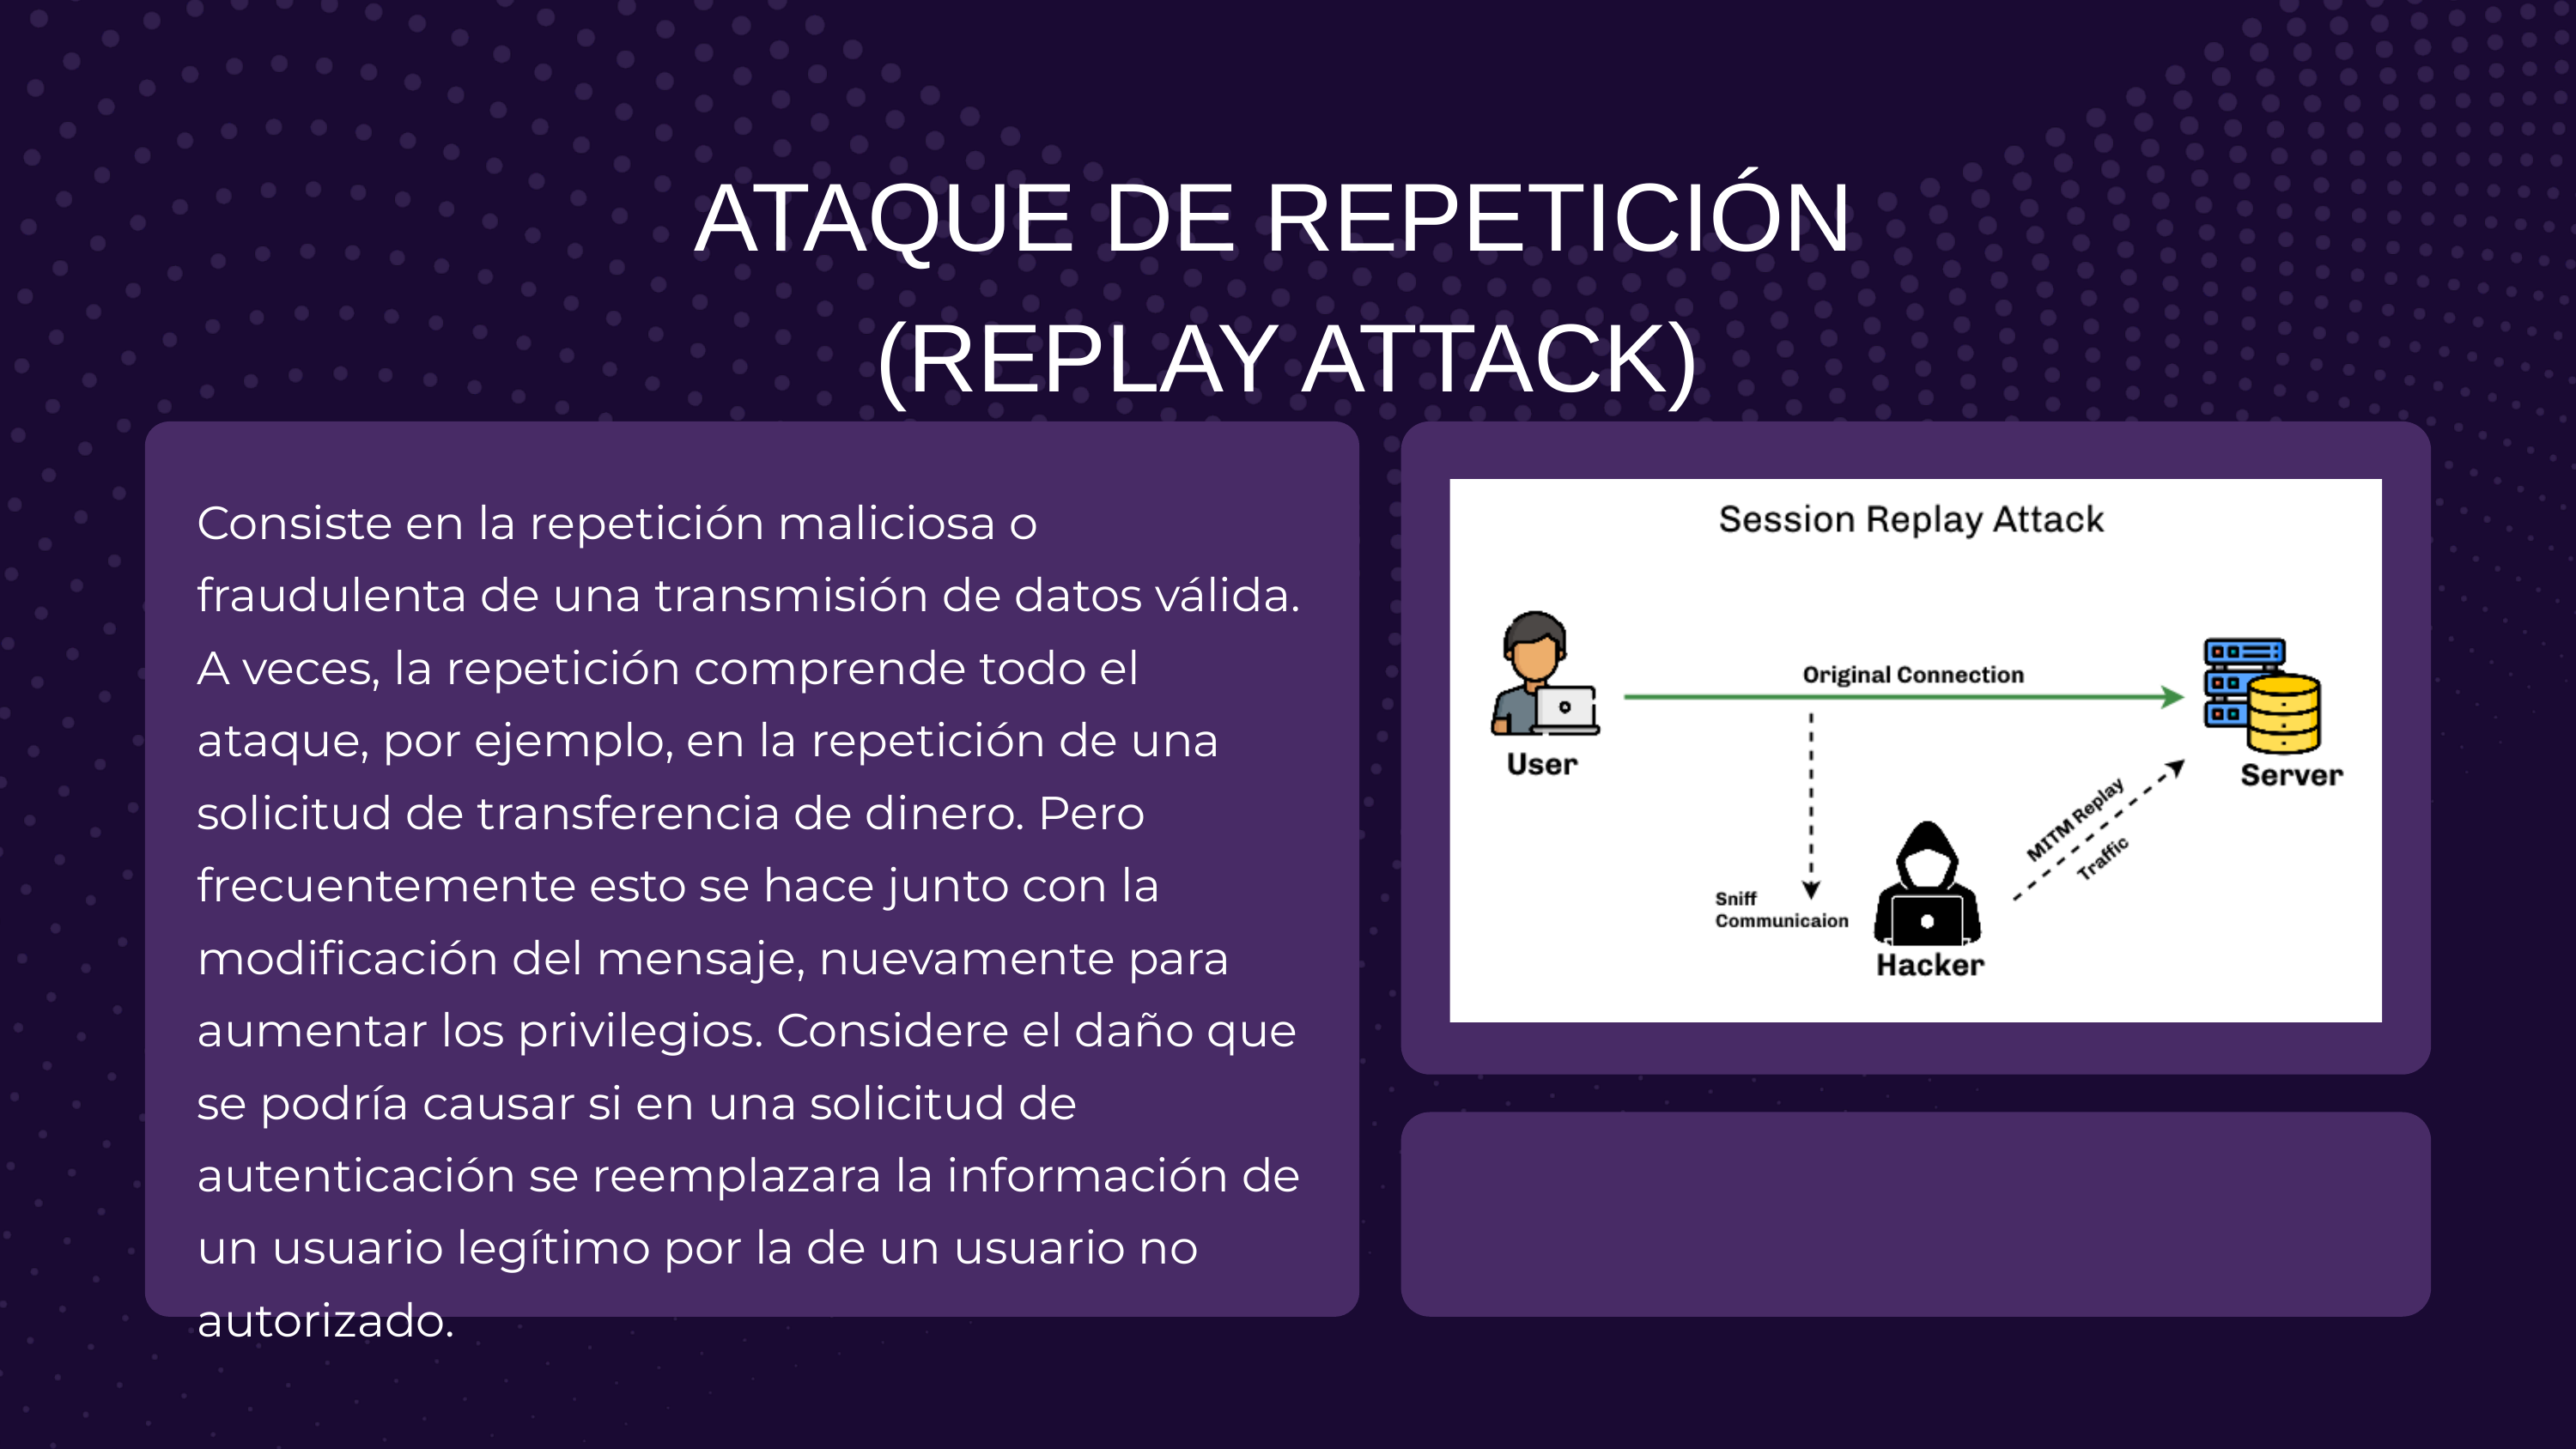

ATAQUE DE REPETICIÓN
(REPLAY ATTACK)

Consiste en la repetición maliciosa o fraudulenta de una transmisión de datos válida. A veces, la repetición comprende todo el ataque, por ejemplo, en la repetición de una solicitud de transferencia de dinero. Pero frecuentemente esto se hace junto con la modificación del mensaje, nuevamente para aumentar los privilegios. Considere el daño que se podría causar si en una solicitud de autenticación se reemplazara la información de un usuario legítimo por la de un usuario no autorizado.